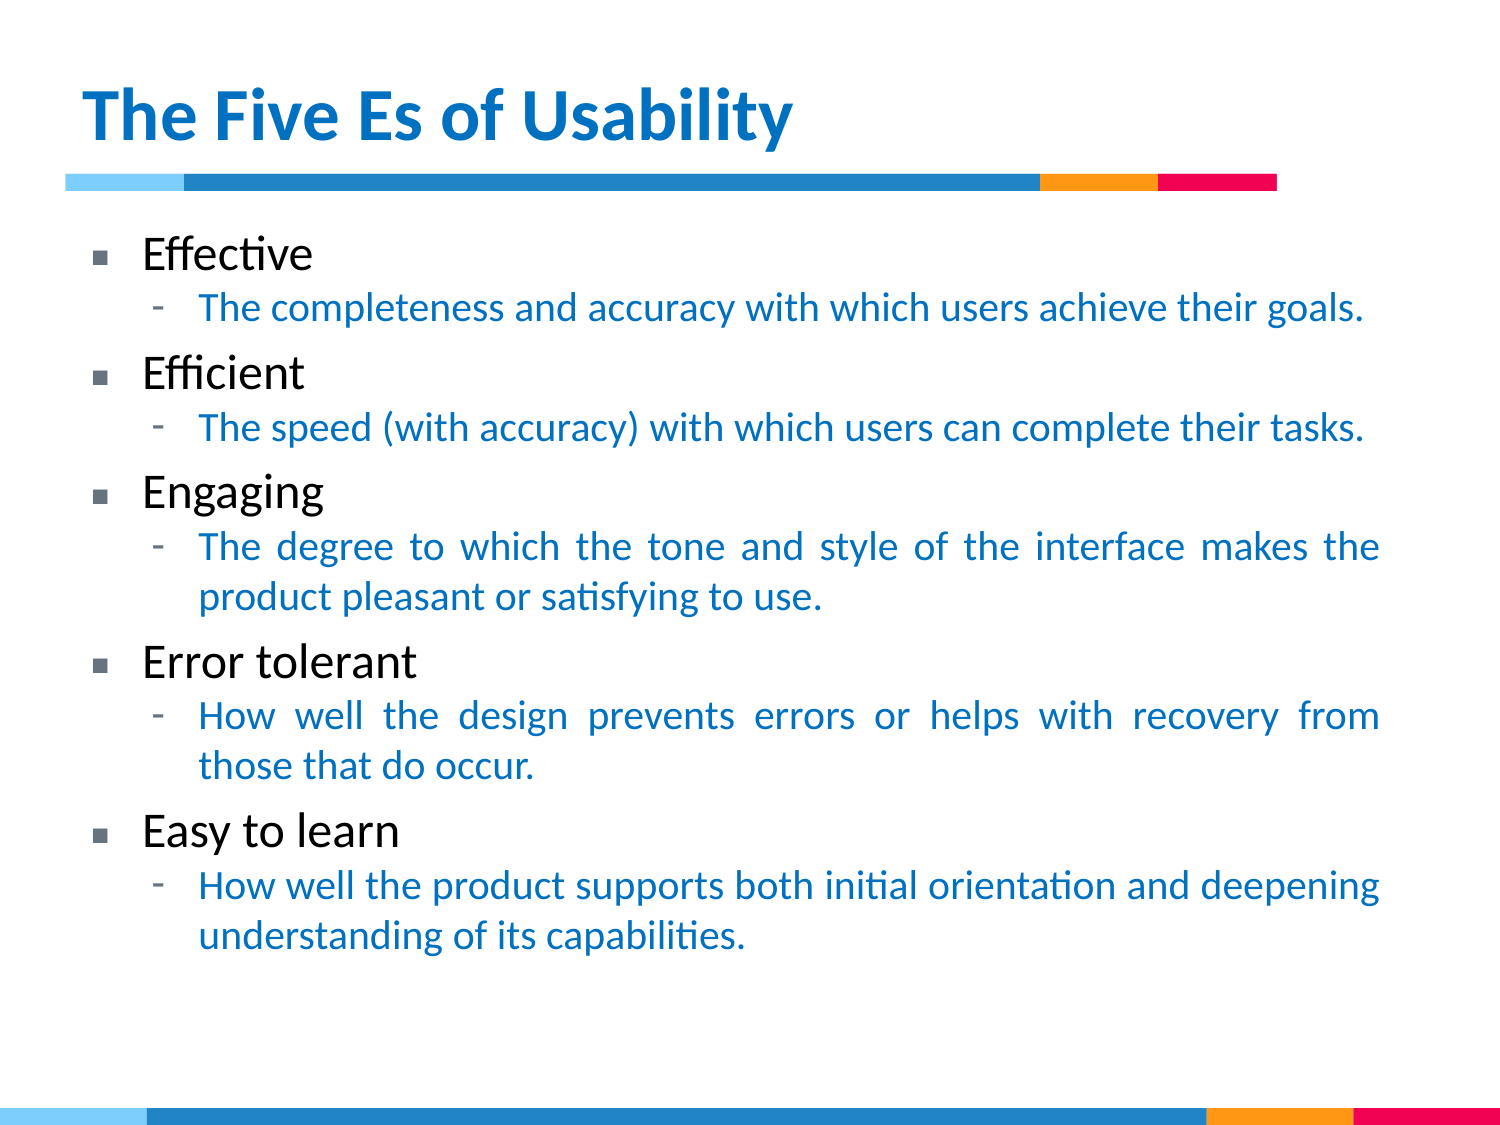

# The Five Es of Usability
Effective
The completeness and accuracy with which users achieve their goals.
Efficient
The speed (with accuracy) with which users can complete their tasks.
Engaging
The degree to which the tone and style of the interface makes the product pleasant or satisfying to use.
Error tolerant
How well the design prevents errors or helps with recovery from those that do occur.
Easy to learn
How well the product supports both initial orientation and deepening understanding of its capabilities.